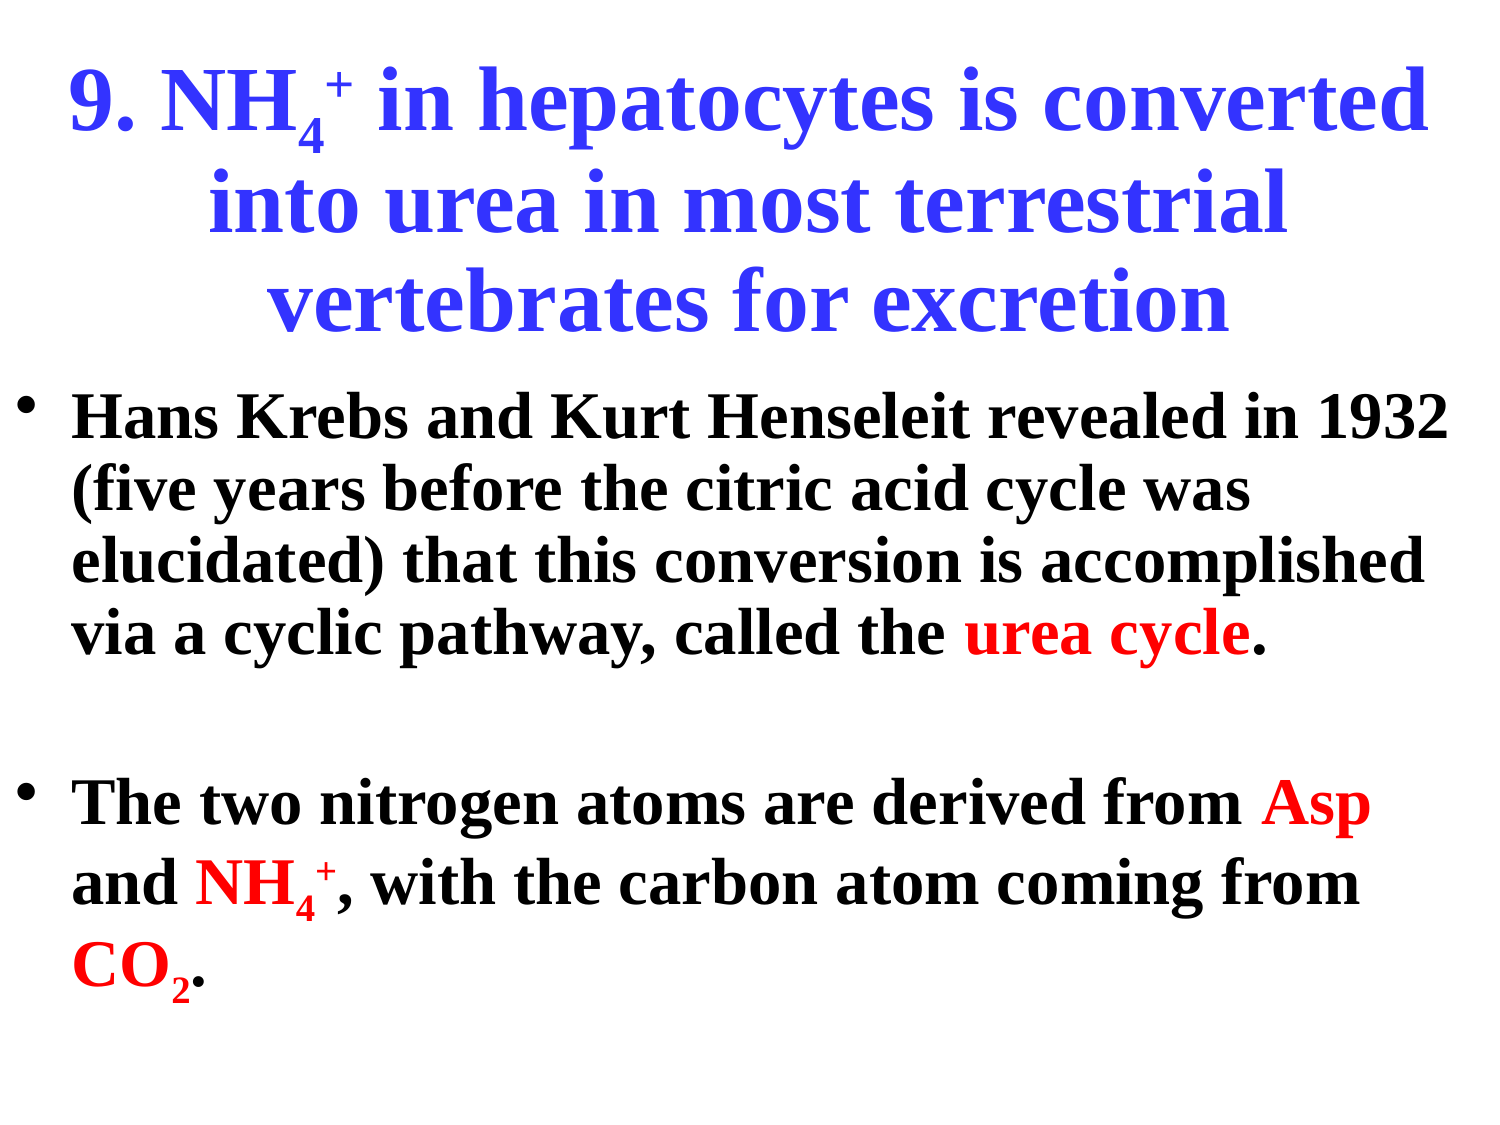

# 9. NH4+ in hepatocytes is converted into urea in most terrestrial vertebrates for excretion
Hans Krebs and Kurt Henseleit revealed in 1932 (five years before the citric acid cycle was elucidated) that this conversion is accomplished via a cyclic pathway, called the urea cycle.

The two nitrogen atoms are derived from Asp and NH4+, with the carbon atom coming from CO2.